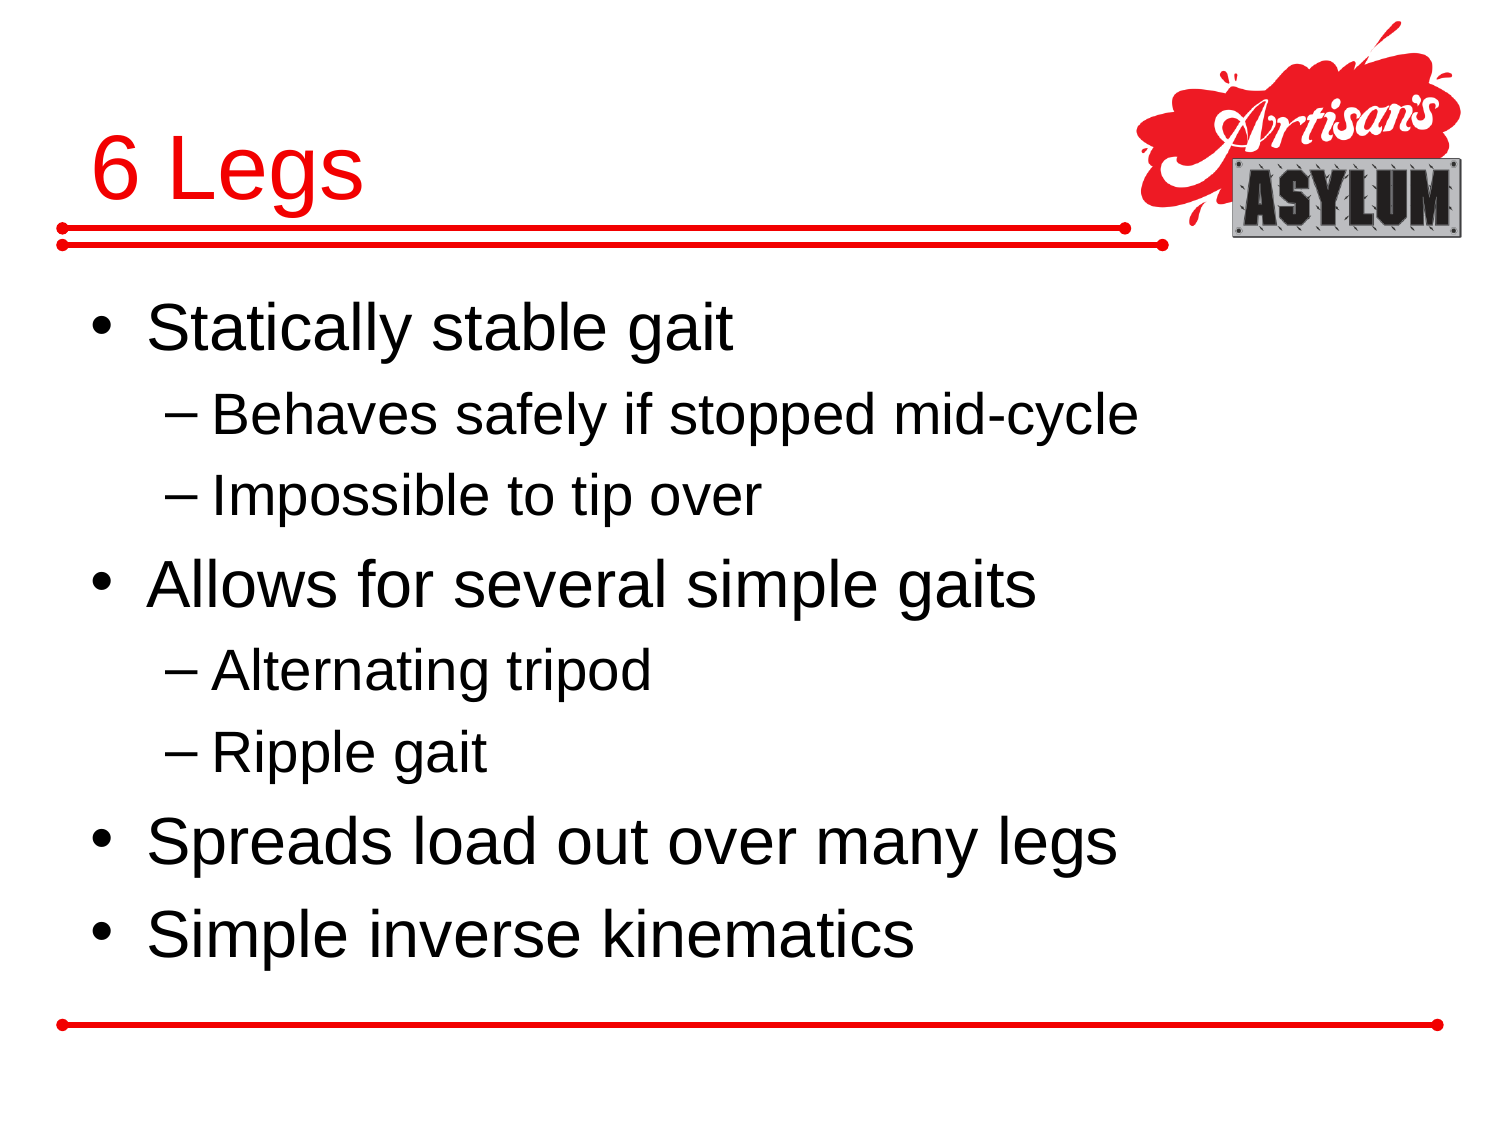

# 6 Legs
Statically stable gait
Behaves safely if stopped mid-cycle
Impossible to tip over
Allows for several simple gaits
Alternating tripod
Ripple gait
Spreads load out over many legs
Simple inverse kinematics